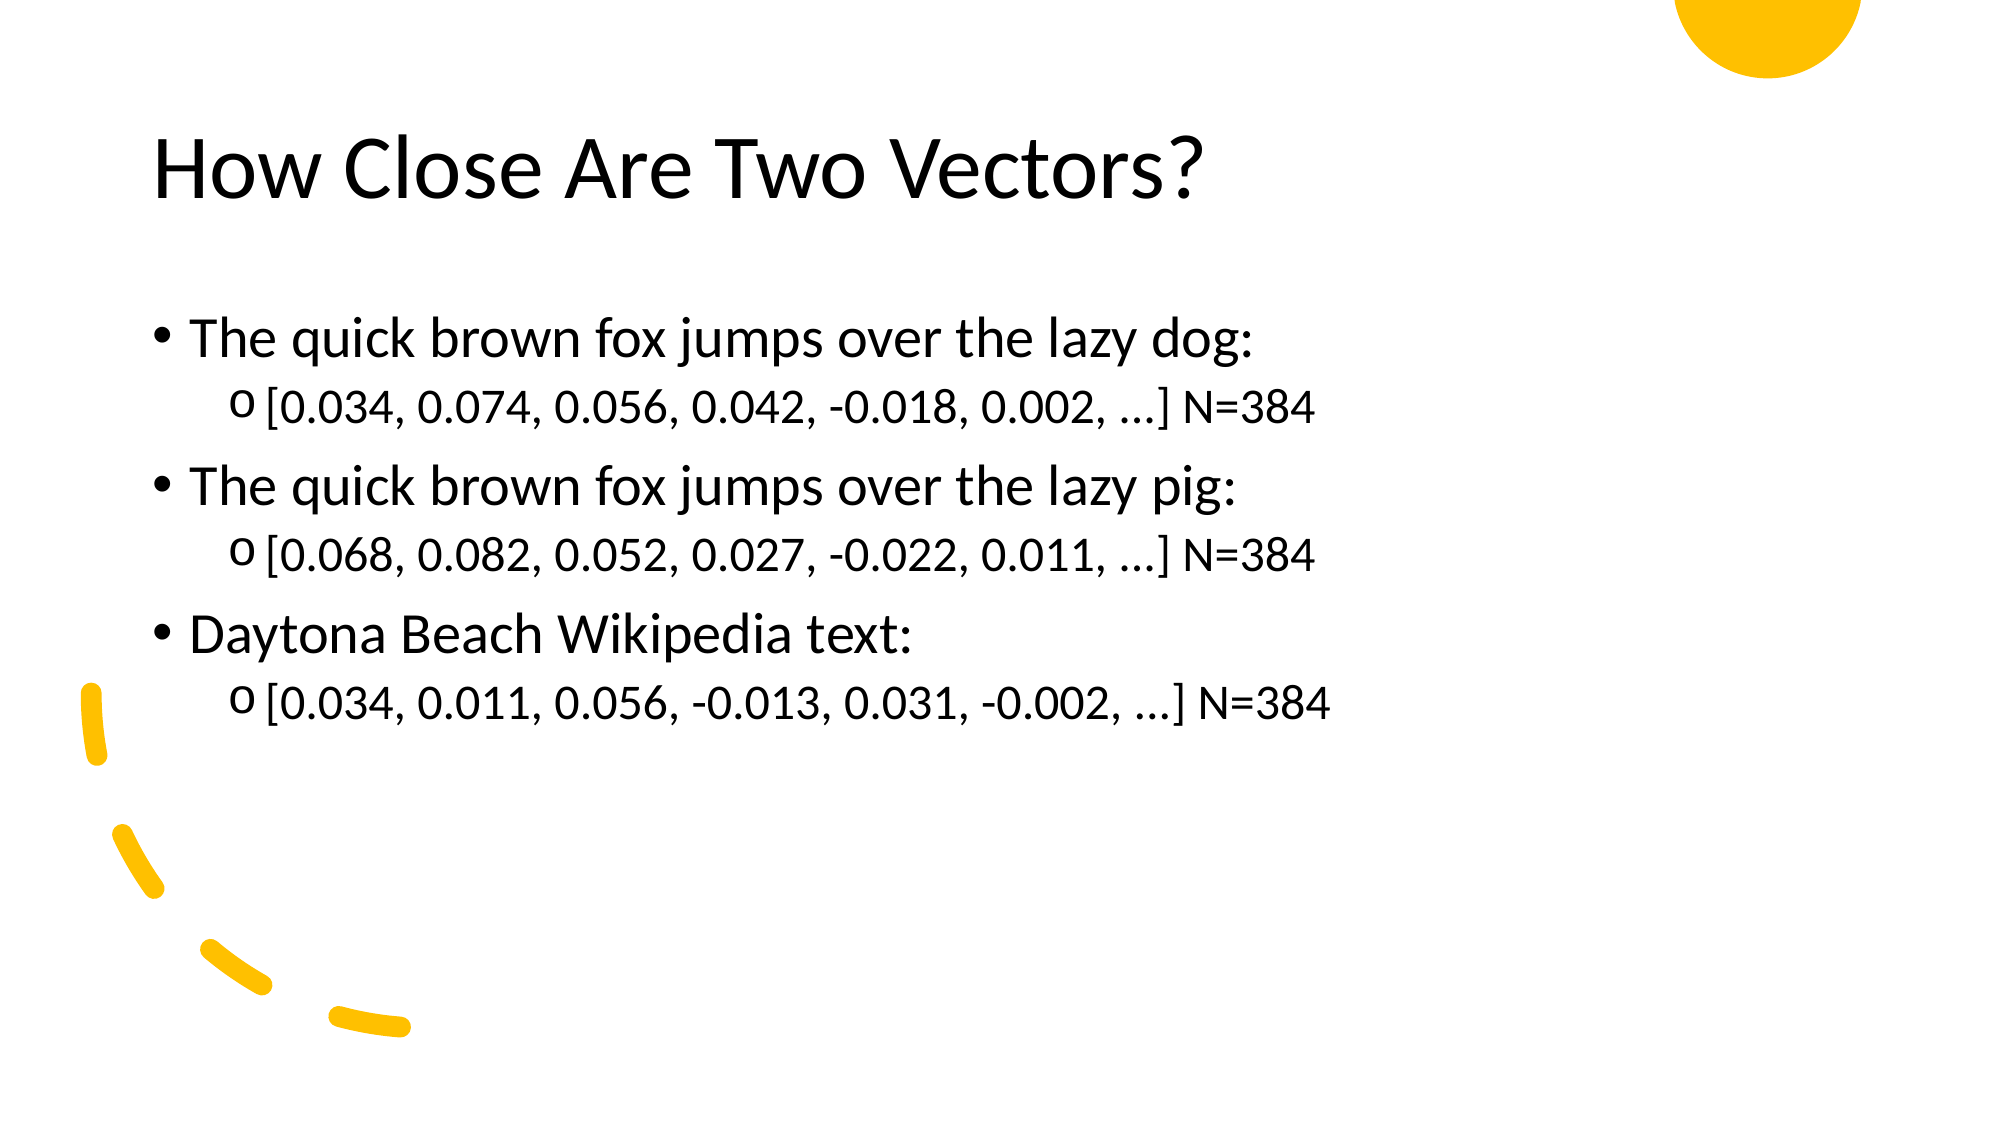

# How Close Are Two Vectors?
The quick brown fox jumps over the lazy dog:
[0.034, 0.074, 0.056, 0.042, -0.018, 0.002, ...] N=384
The quick brown fox jumps over the lazy pig:
[0.068, 0.082, 0.052, 0.027, -0.022, 0.011, ...] N=384
Daytona Beach Wikipedia text:
[0.034, 0.011, 0.056, -0.013, 0.031, -0.002, ...] N=384